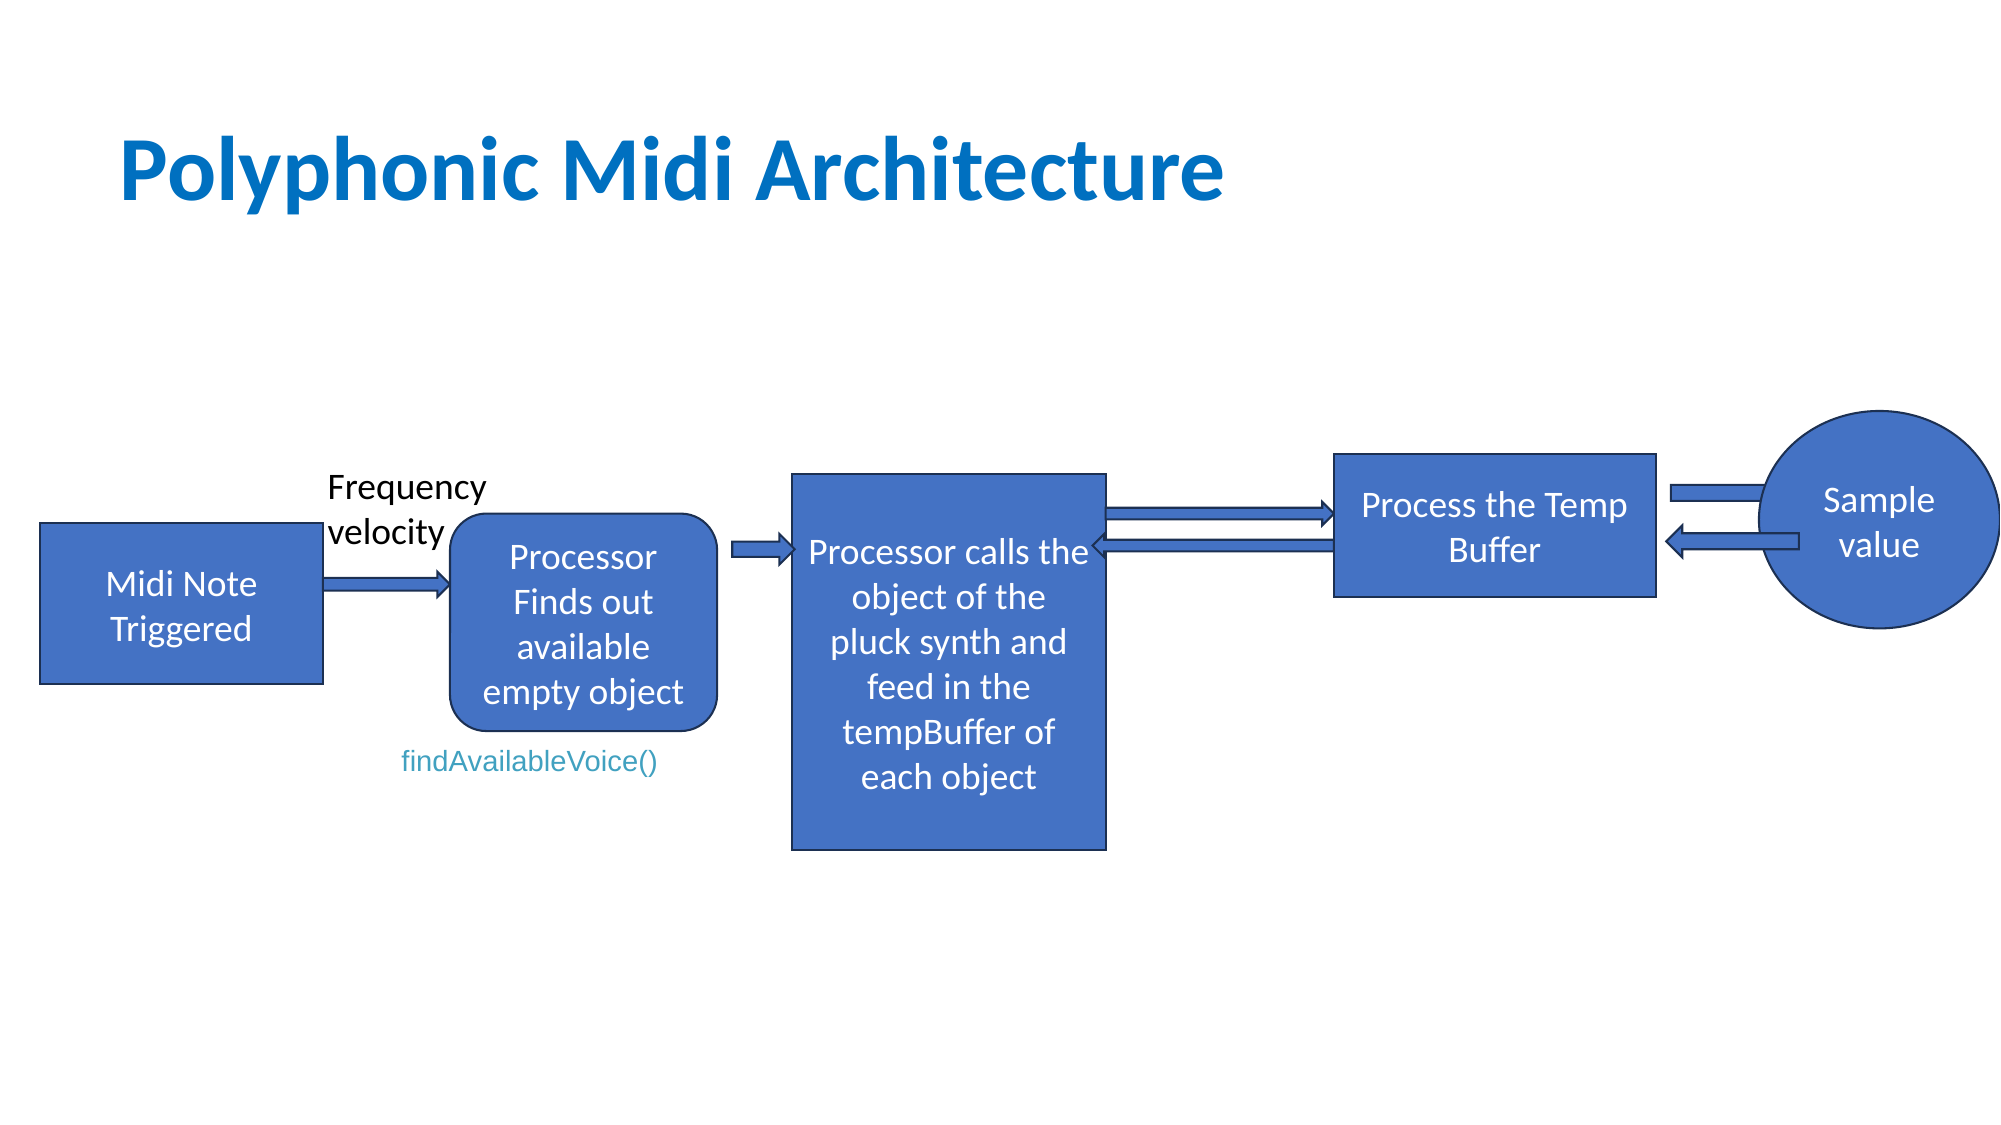

# Polyphonic Midi Architecture
Sample value
Process the Temp Buffer
Frequency
velocity
Processor calls the object of the pluck synth and feed in the tempBuffer of each object

Processor Finds out available empty object
Midi Note Triggered

findAvailableVoice()